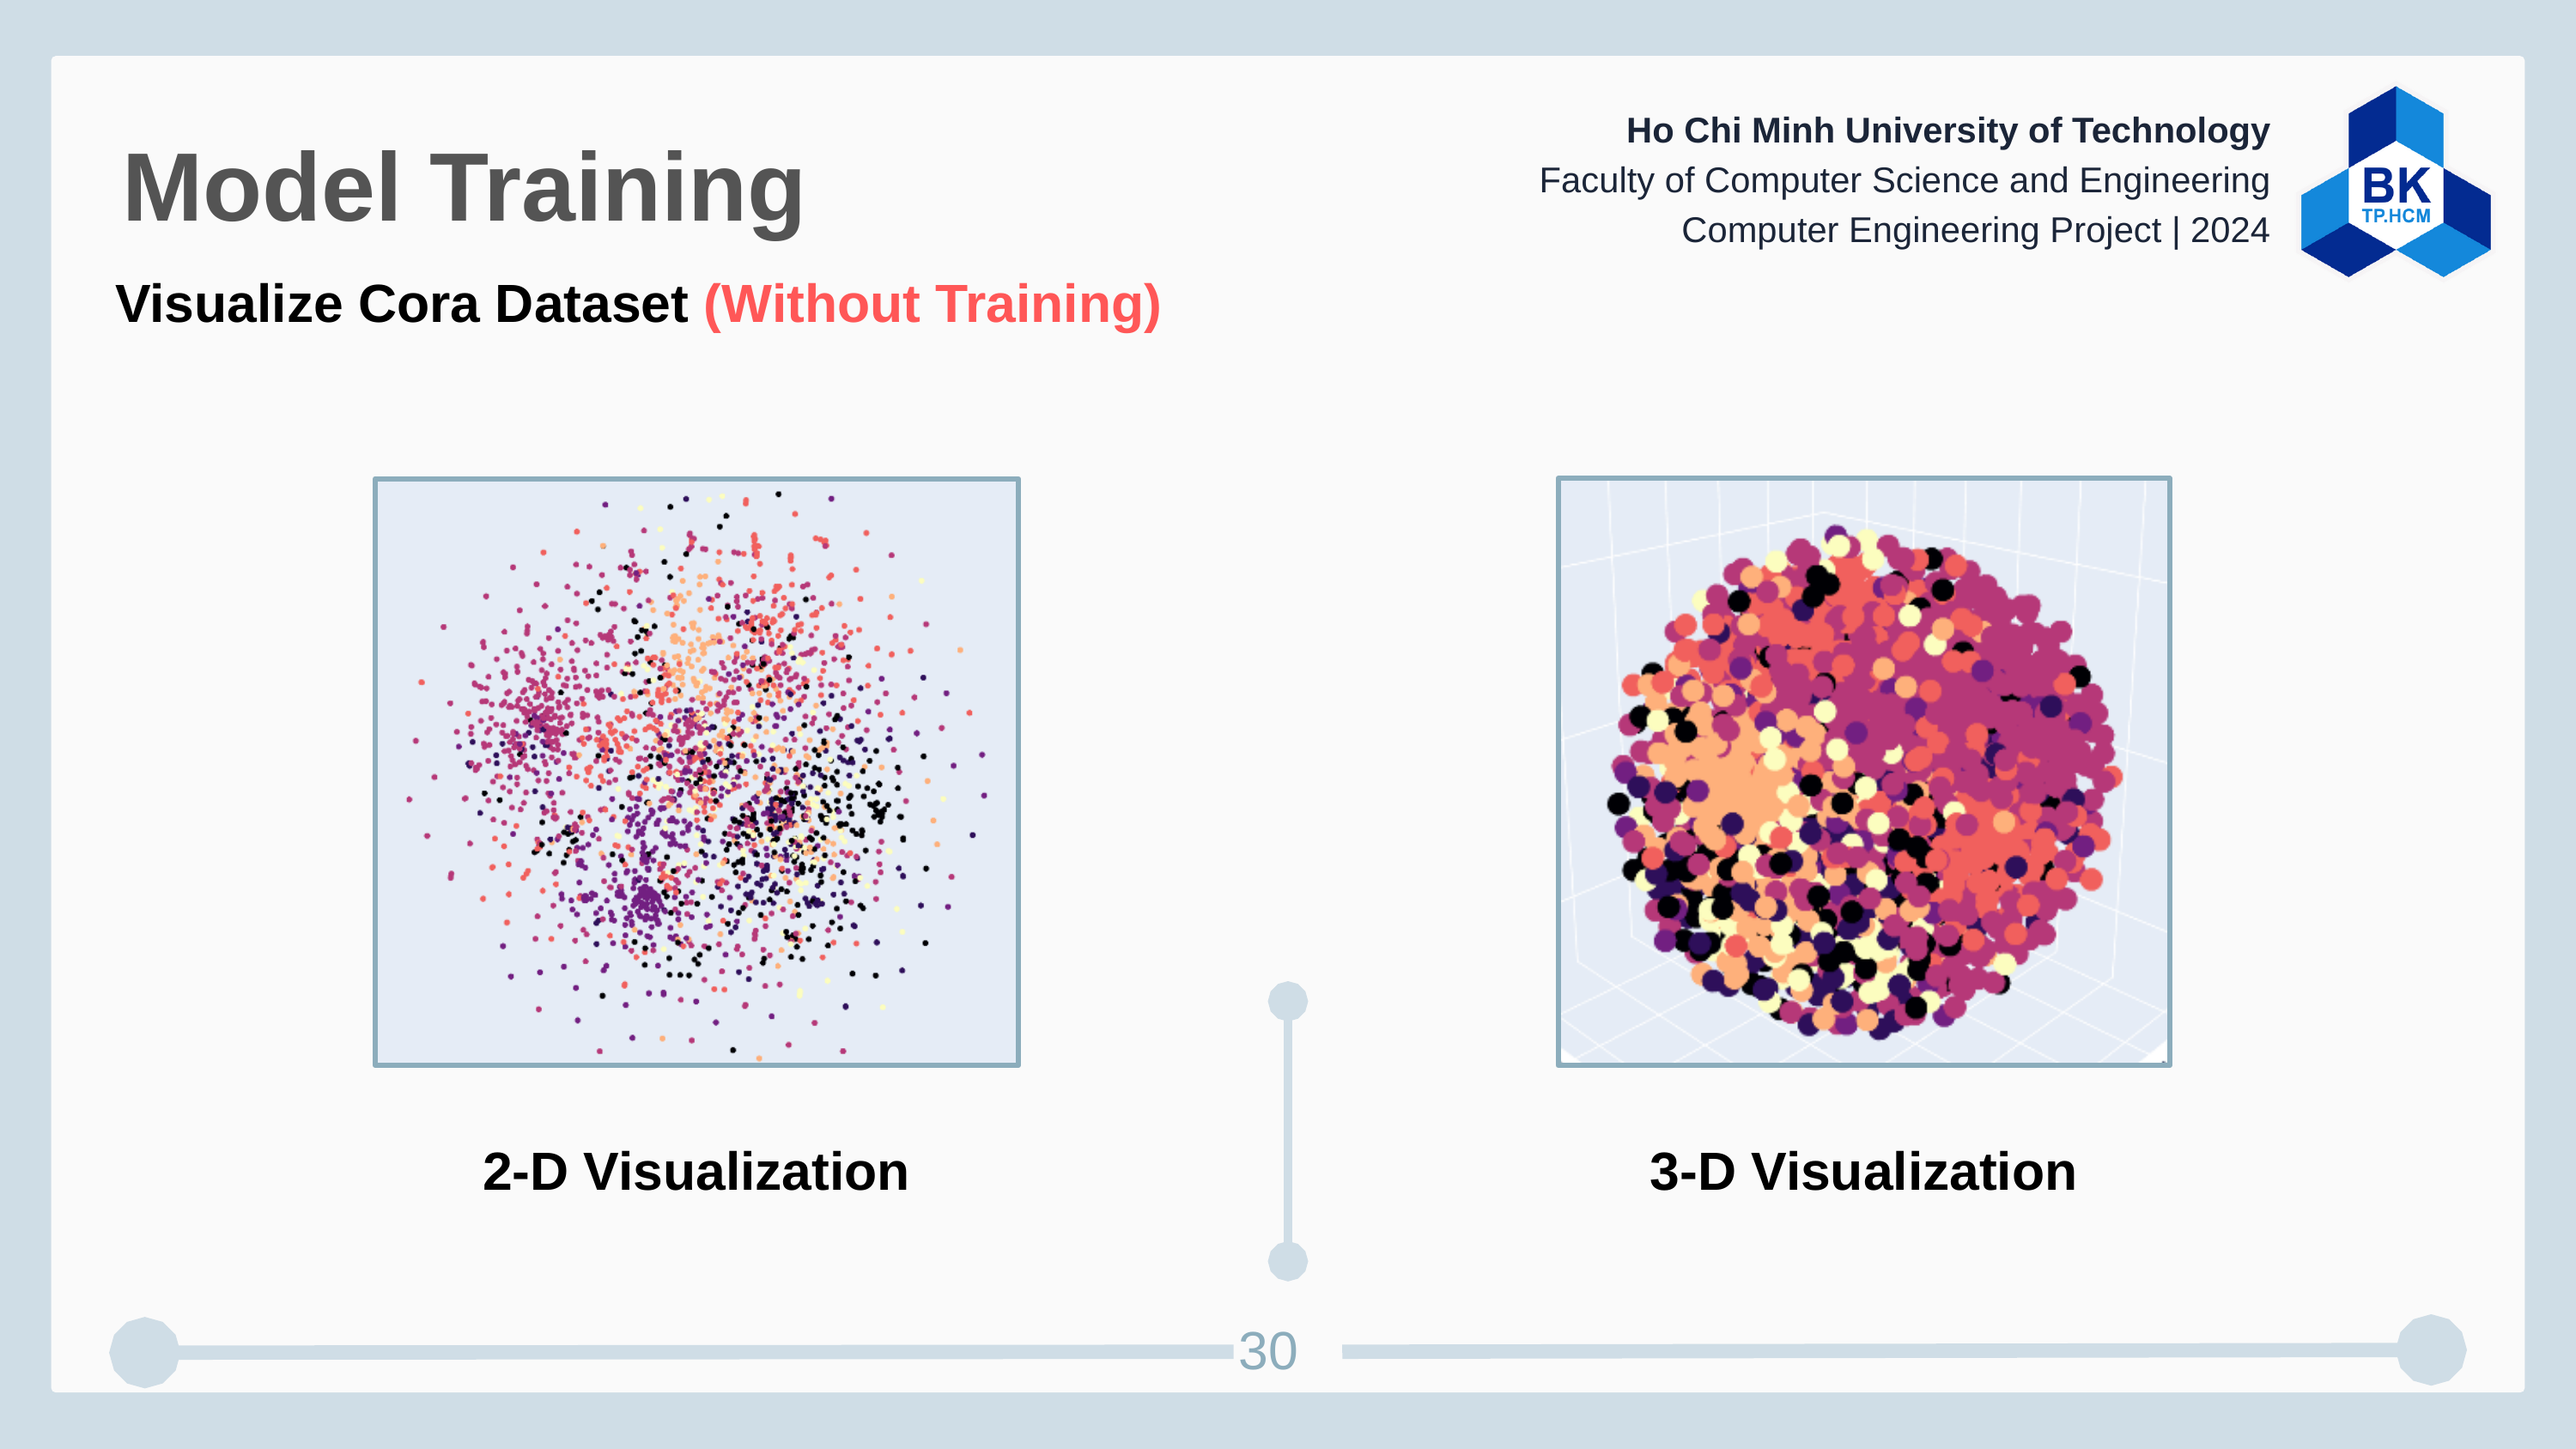

Ho Chi Minh University of Technology
Faculty of Computer Science and Engineering
Computer Engineering Project | 2024
Model Training
Visualize Cora Dataset (Without Training)

2-D Visualization
3-D Visualization
30